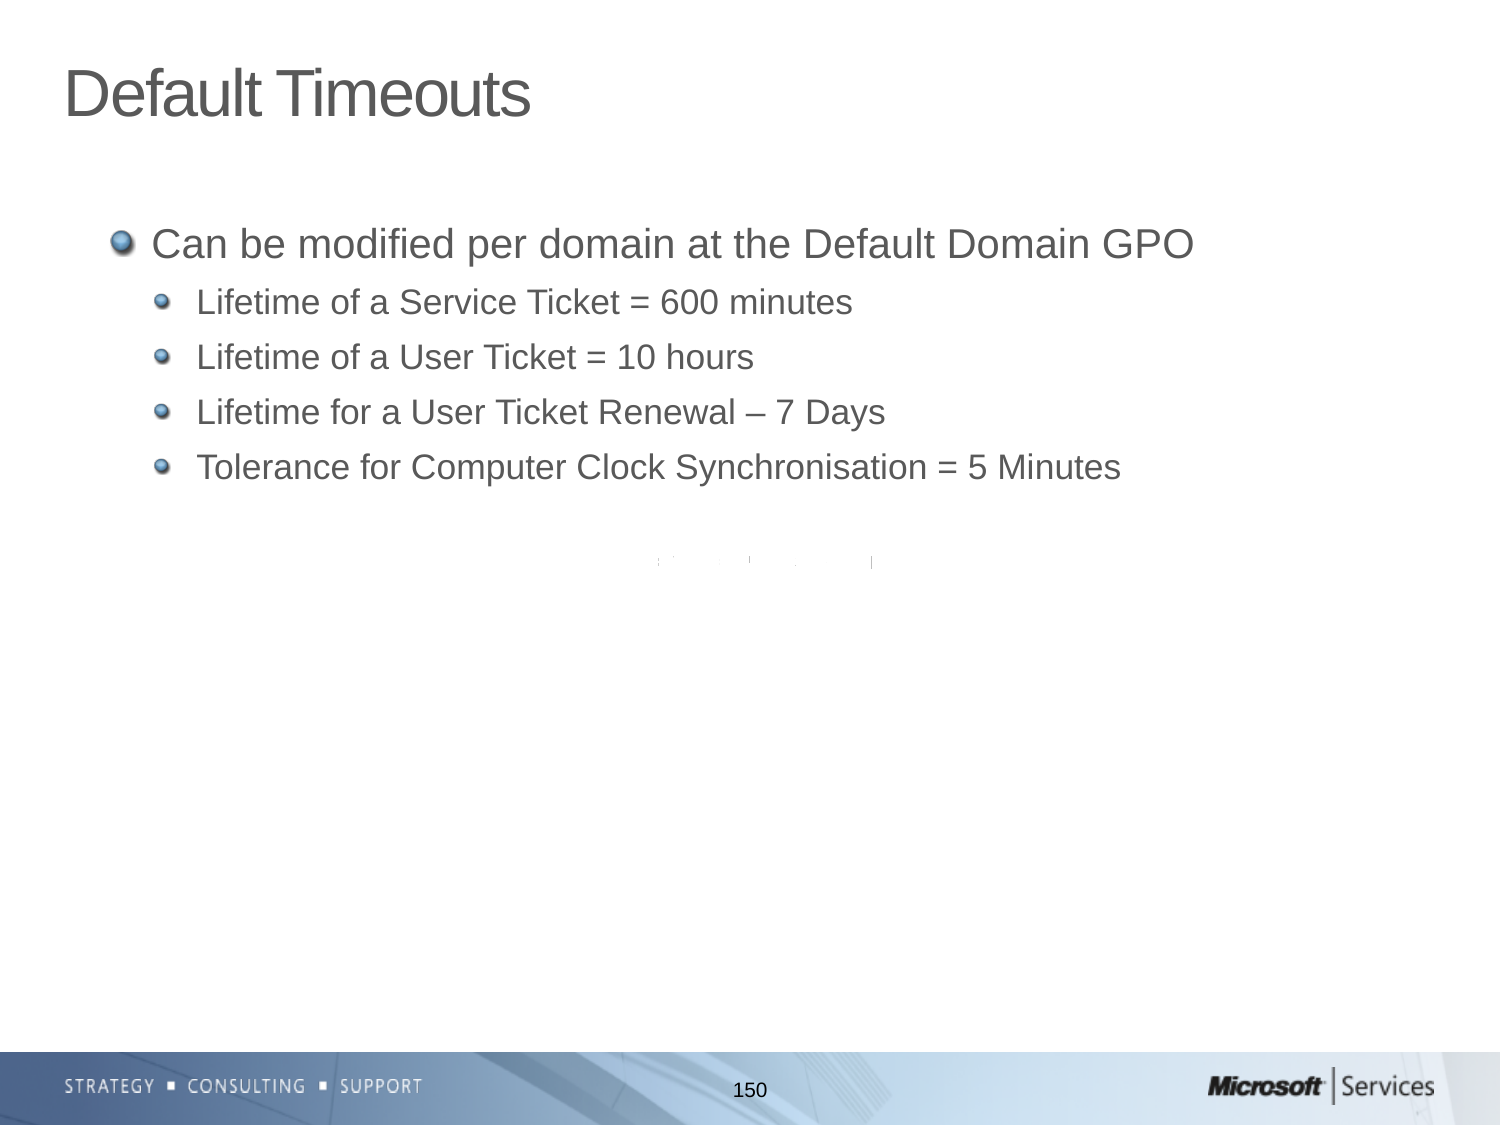

# Default Timeouts

Can be modified per domain at the Default Domain GPO
Lifetime of a Service Ticket = 600 minutes
Lifetime of a User Ticket = 10 hours
Lifetime for a User Ticket Renewal – 7 Days
Tolerance for Computer Clock Synchronisation = 5 Minutes